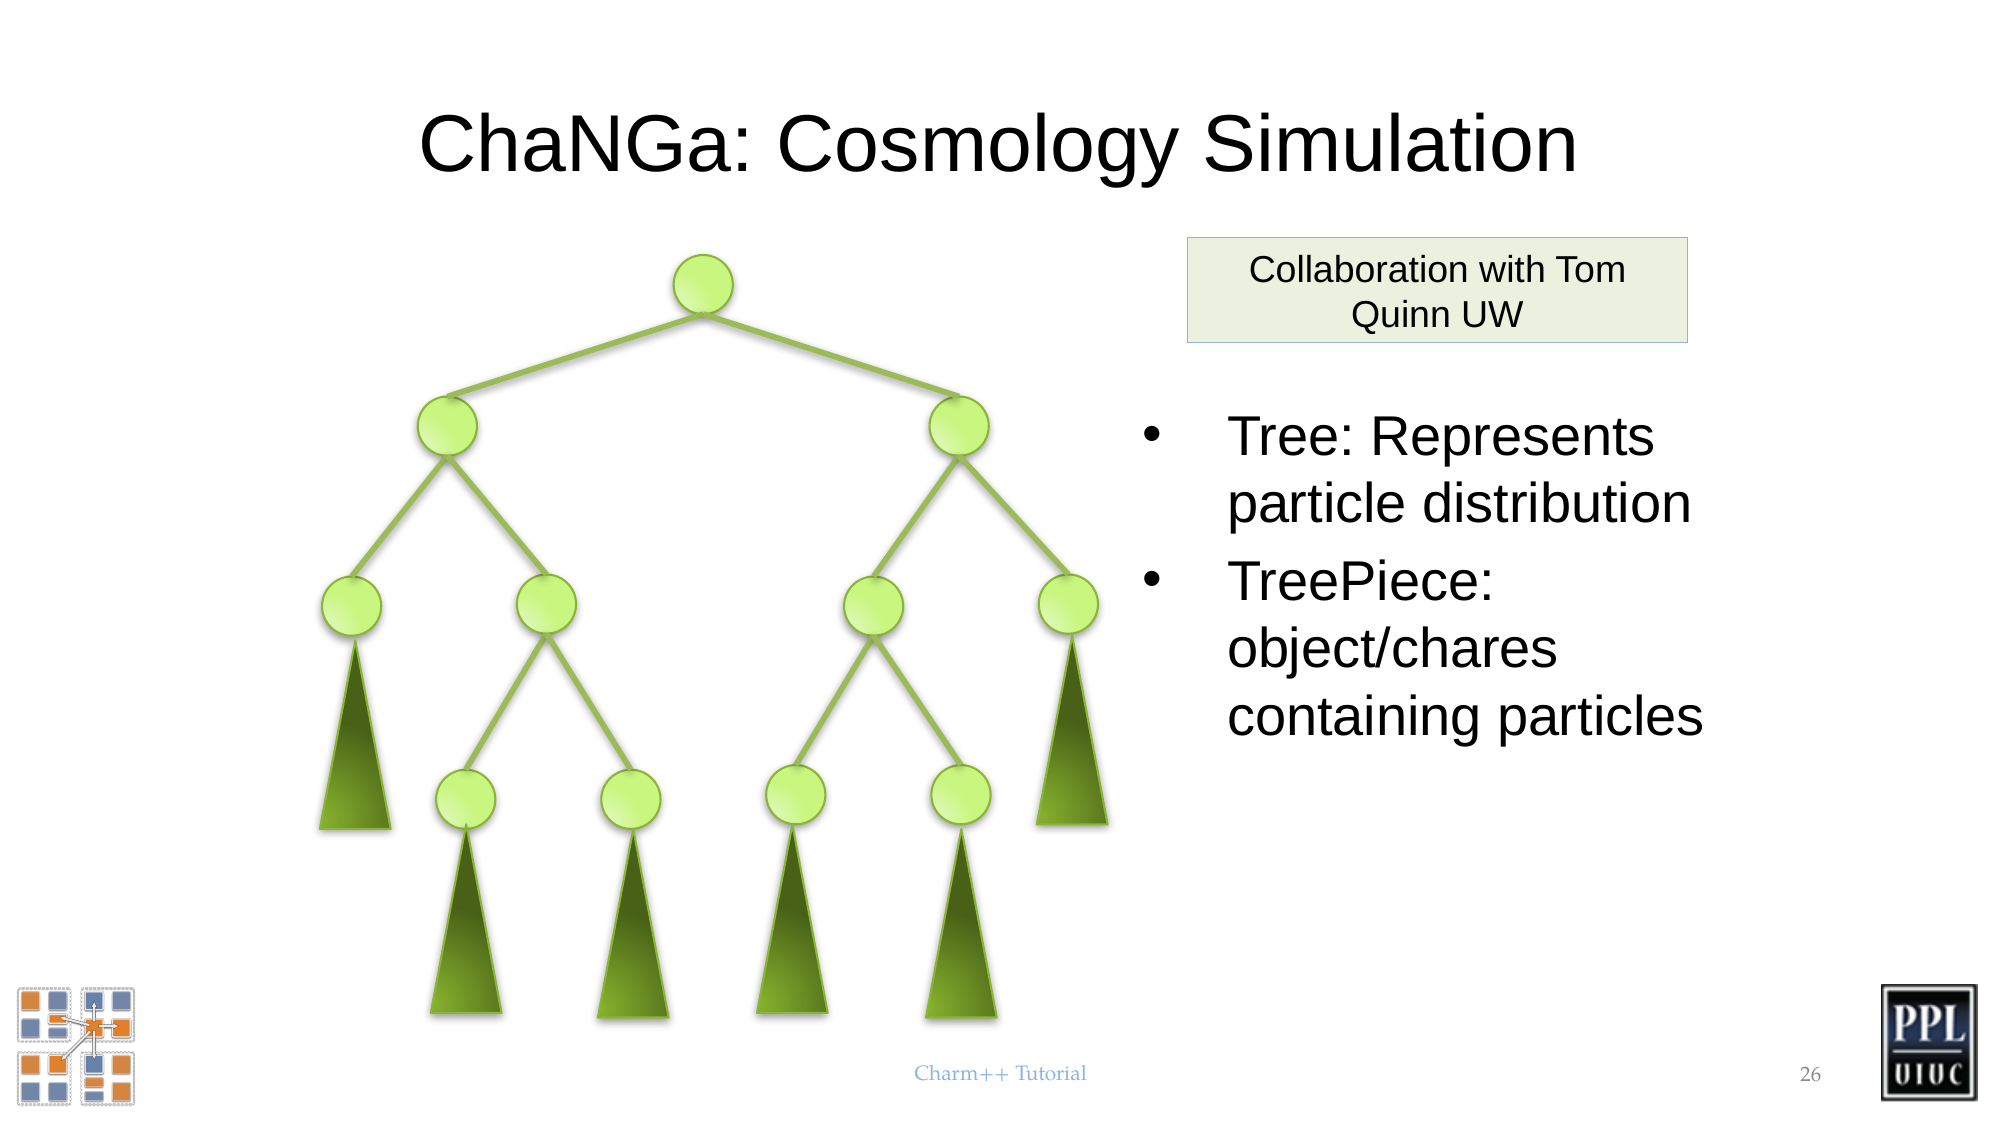

ChaNGa: Cosmology Simulation
Collaboration with Tom Quinn UW

Tree: Represents particle distribution
TreePiece: object/chares containing particles

Charm++ Tutorial
26